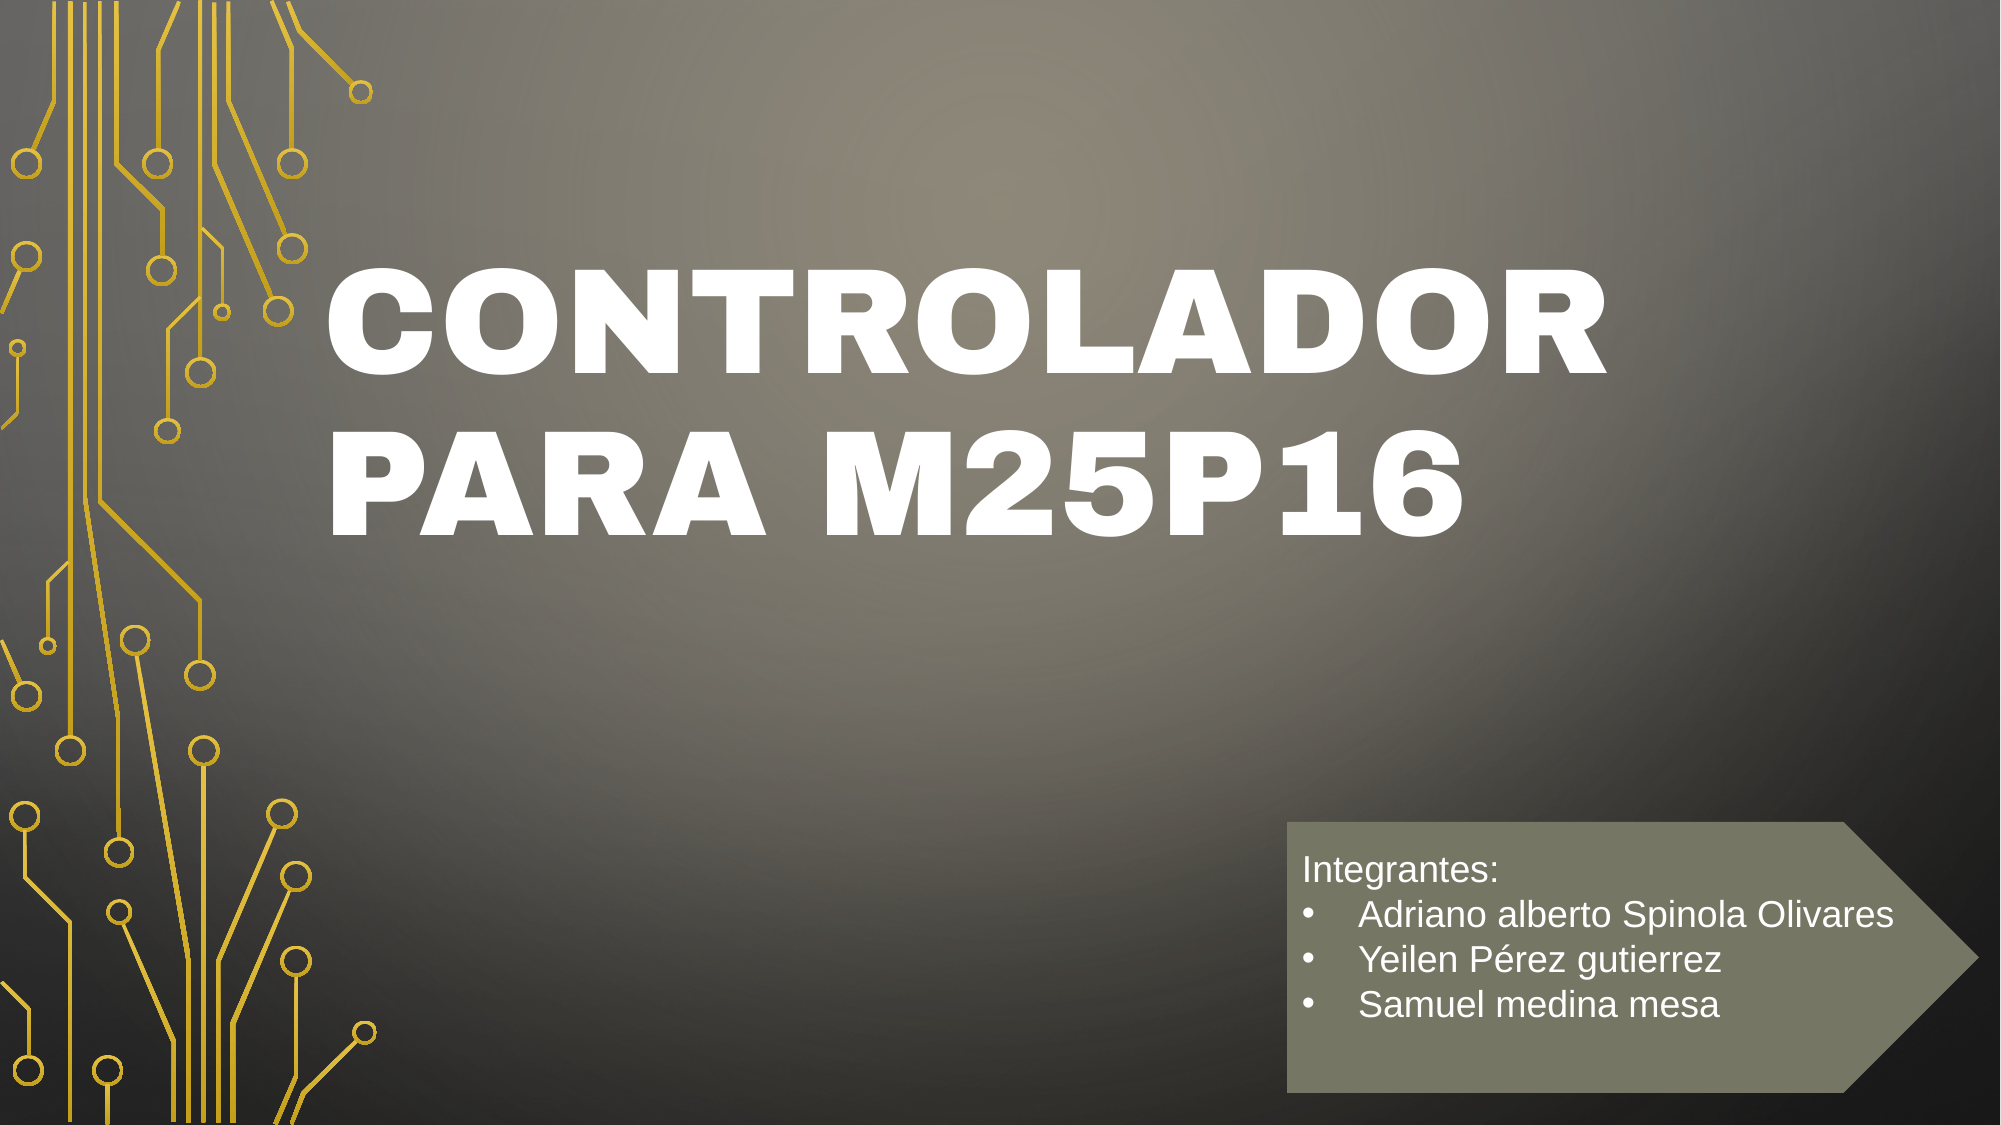

# Controlador para m25p16

Integrantes:
Adriano alberto Spinola Olivares
Yeilen Pérez gutierrez
Samuel medina mesa